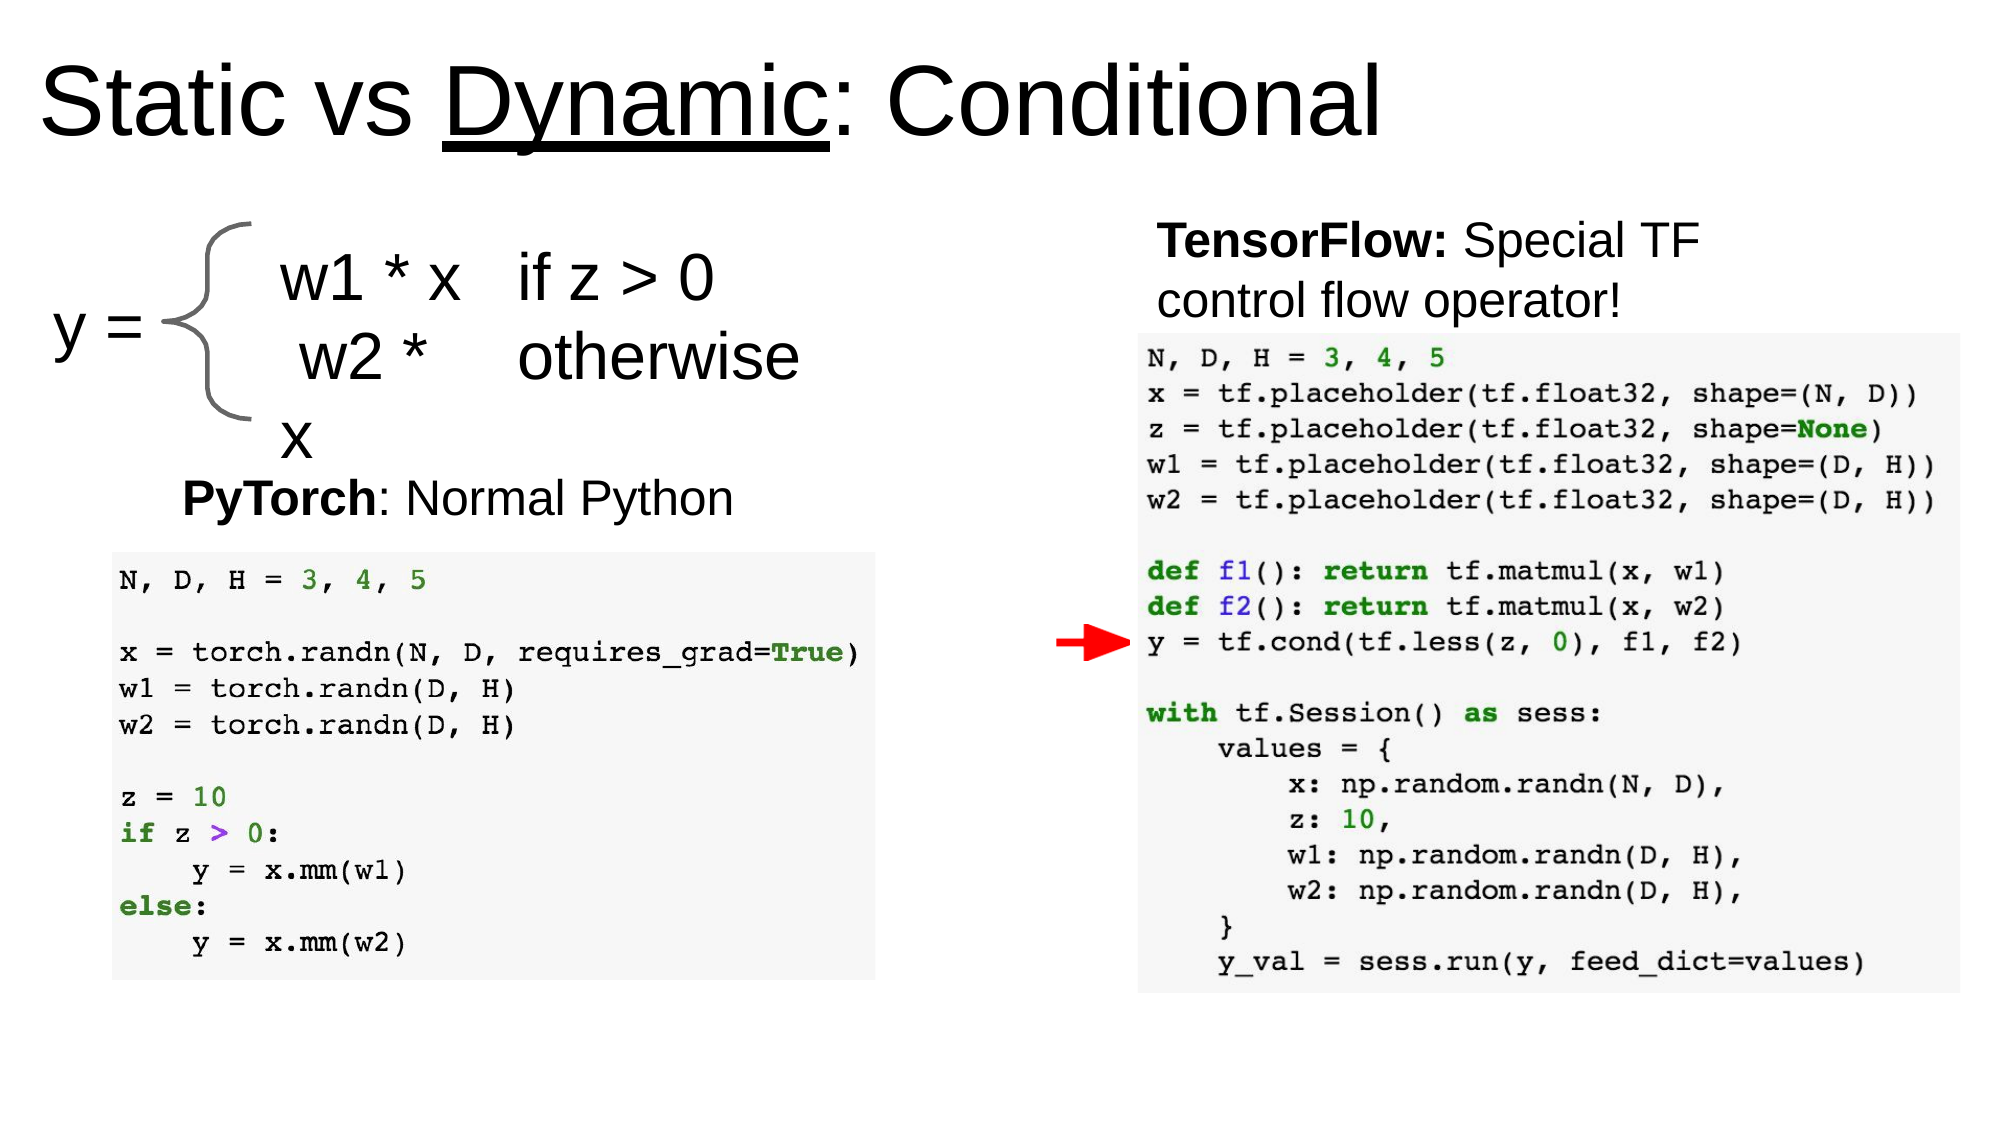

# Static vs Dynamic: Conditional
TensorFlow: Special TF

w1 * x  w2 * x
if z > 0  otherwise
control flow operator!
y =

PyTorch: Normal Python

Fei-Fei Li & Justin Johnson & Serena Yeung